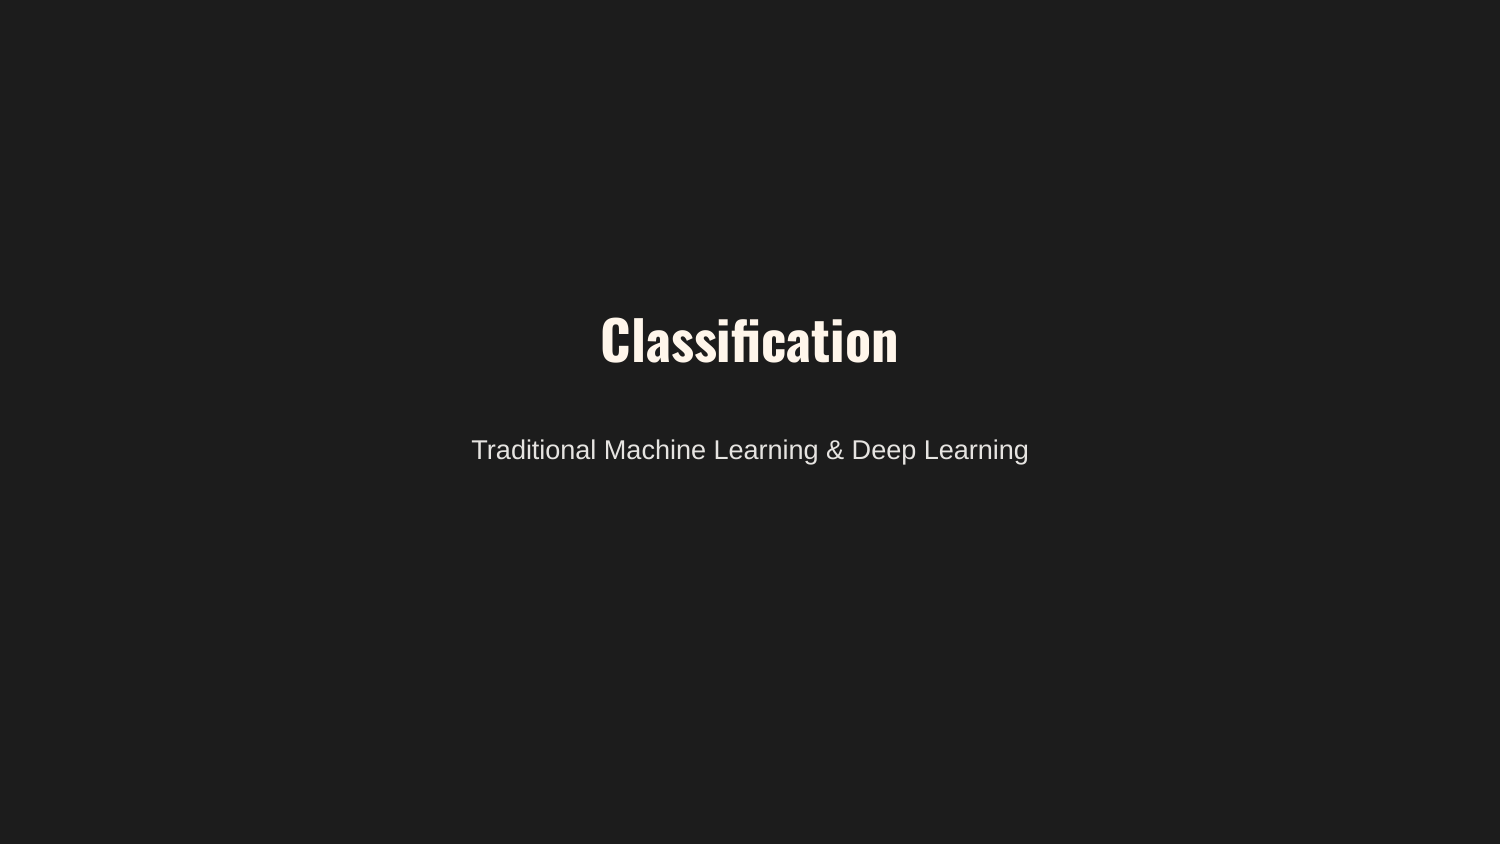

# Classification
Traditional Machine Learning & Deep Learning